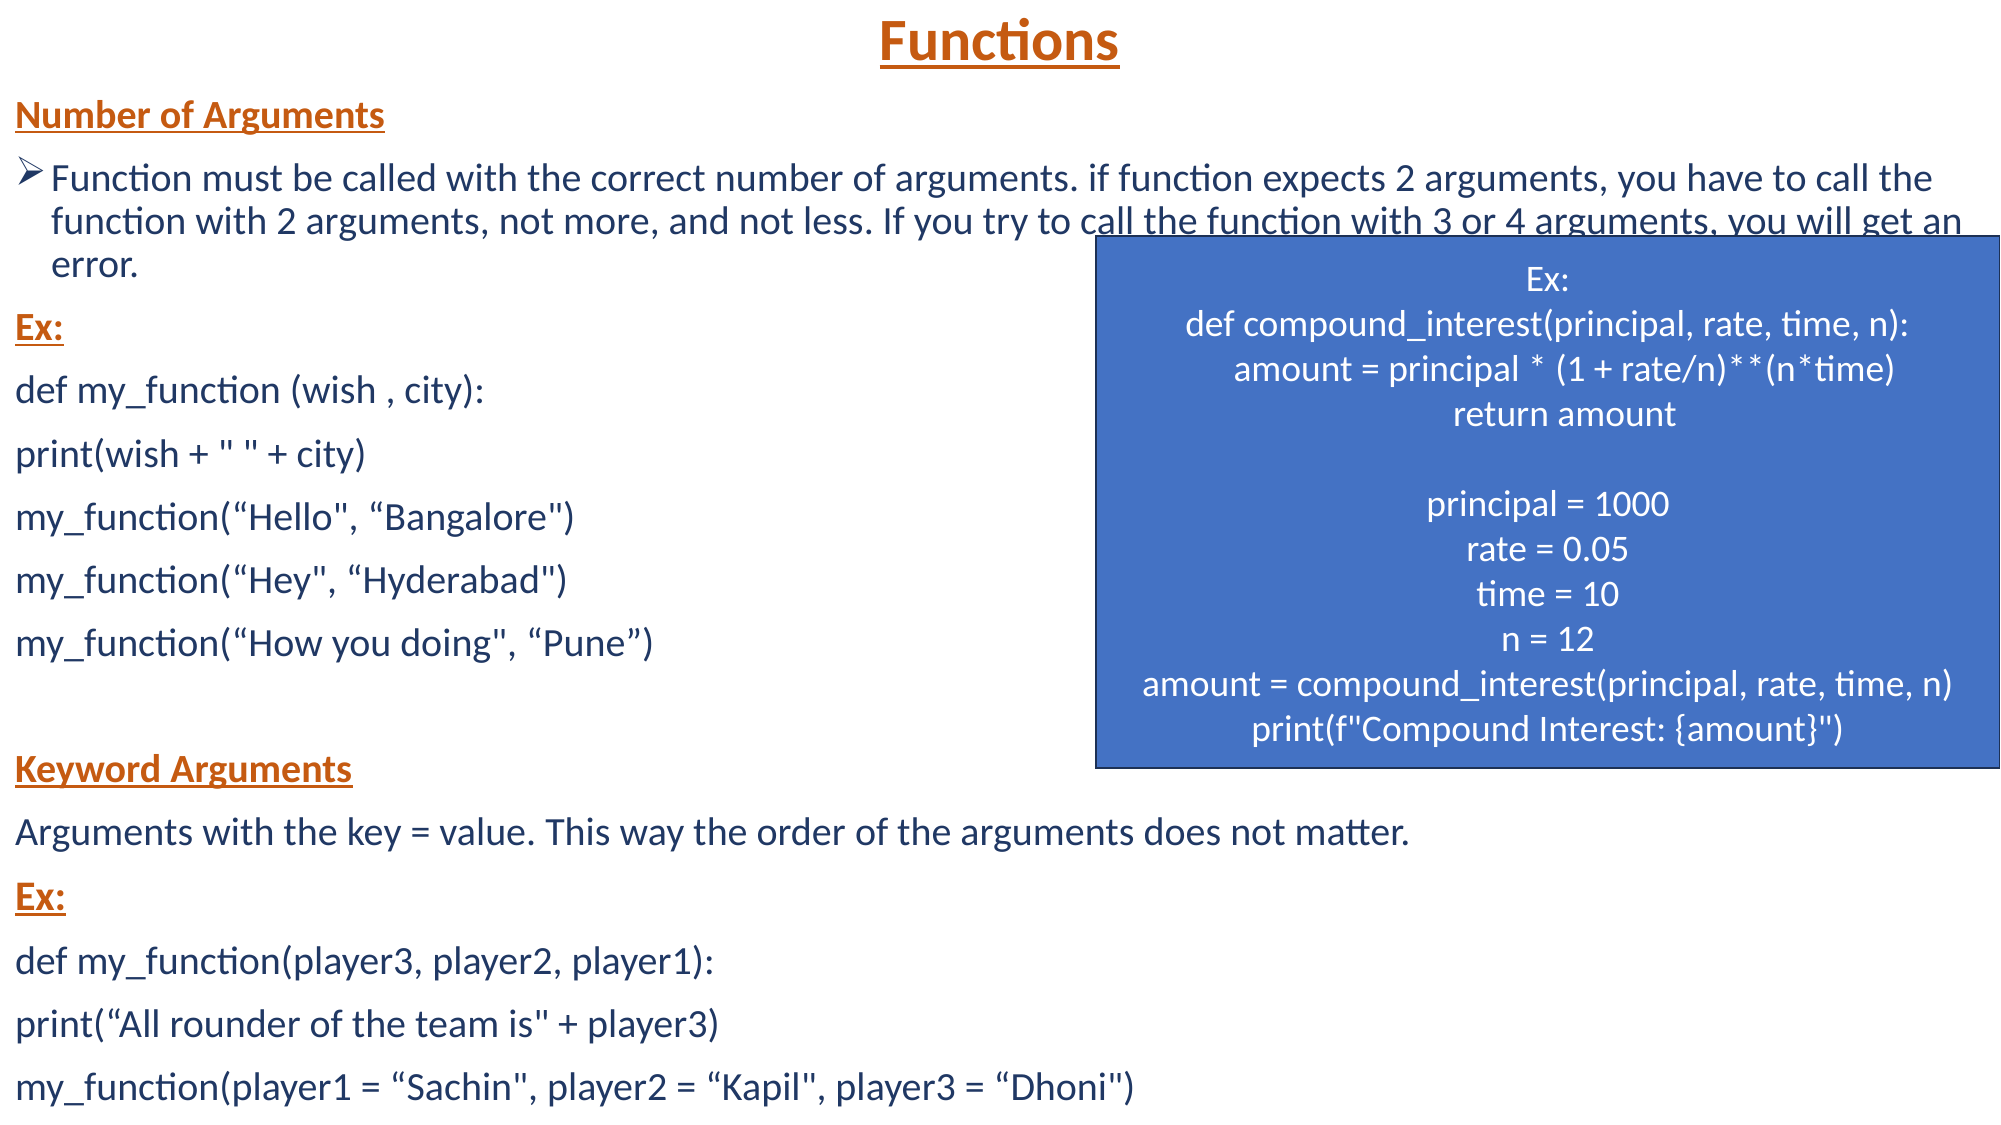

Functions
Number of Arguments
Function must be called with the correct number of arguments. if function expects 2 arguments, you have to call the function with 2 arguments, not more, and not less. If you try to call the function with 3 or 4 arguments, you will get an error.
Ex:
def my_function (wish , city):
print(wish + " " + city)
my_function(“Hello", “Bangalore")
my_function(“Hey", “Hyderabad")
my_function(“How you doing", “Pune”)

Keyword Arguments
Arguments with the key = value. This way the order of the arguments does not matter.
Ex:
def my_function(player3, player2, player1):
print(“All rounder of the team is" + player3)
my_function(player1 = “Sachin", player2 = “Kapil", player3 = “Dhoni")

Ex:
def compound_interest(principal, rate, time, n):
    amount = principal * (1 + rate/n)**(n*time)
    return amount

principal = 1000
rate = 0.05
time = 10
n = 12
amount = compound_interest(principal, rate, time, n)
print(f"Compound Interest: {amount}")